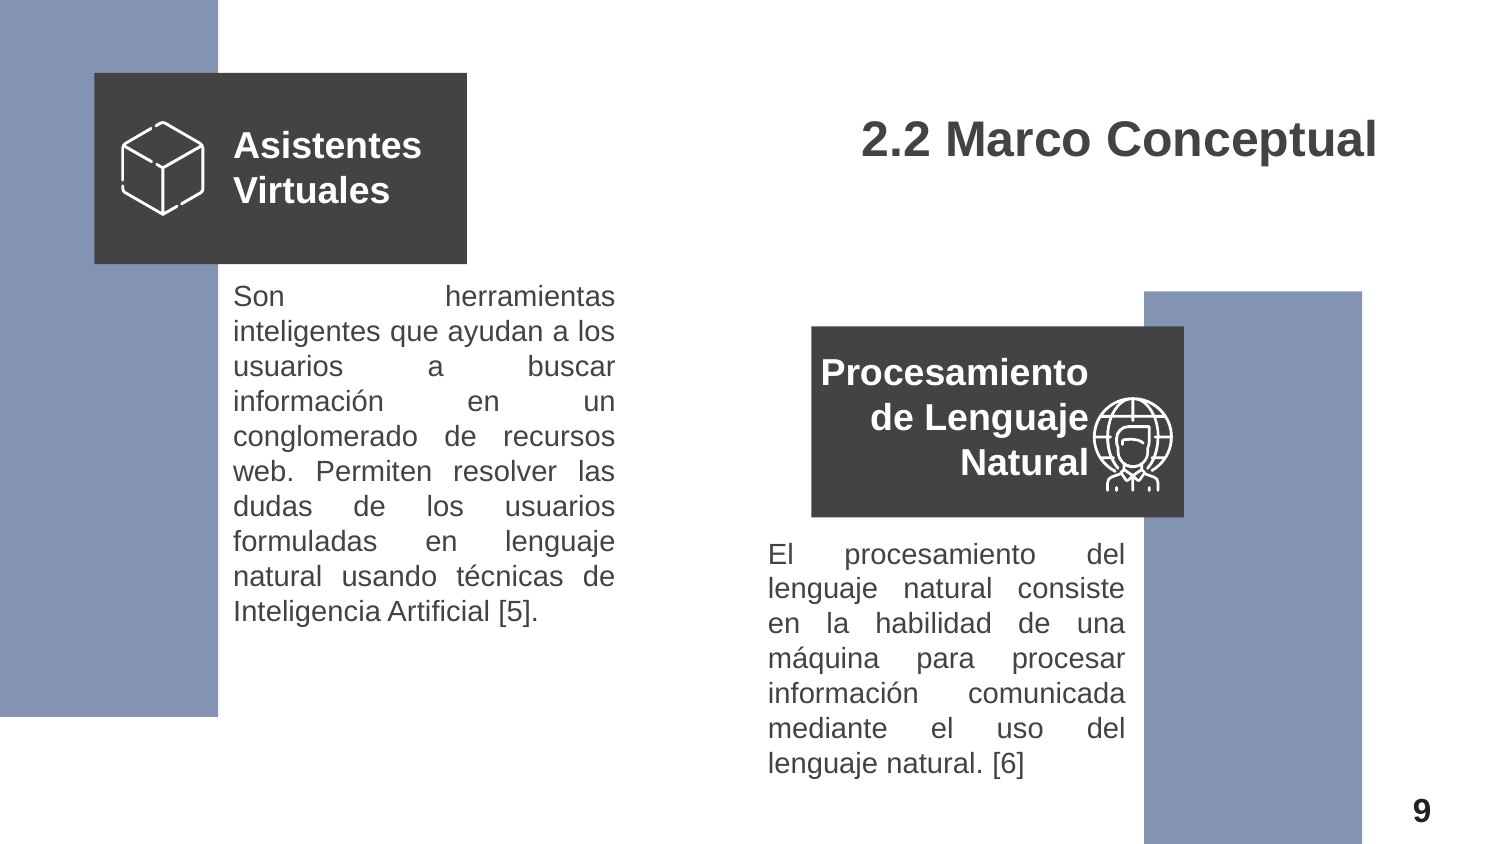

# 2.2 Marco Conceptual

Asistentes Virtuales
Son herramientas inteligentes que ayudan a los usuarios a buscar información en un conglomerado de recursos web. Permiten resolver las dudas de los usuarios formuladas en lenguaje natural usando técnicas de Inteligencia Artificial [5].

Procesamiento de Lenguaje Natural

El procesamiento del lenguaje natural consiste en la habilidad de una máquina para procesar información comunicada mediante el uso del lenguaje natural. [6]
9